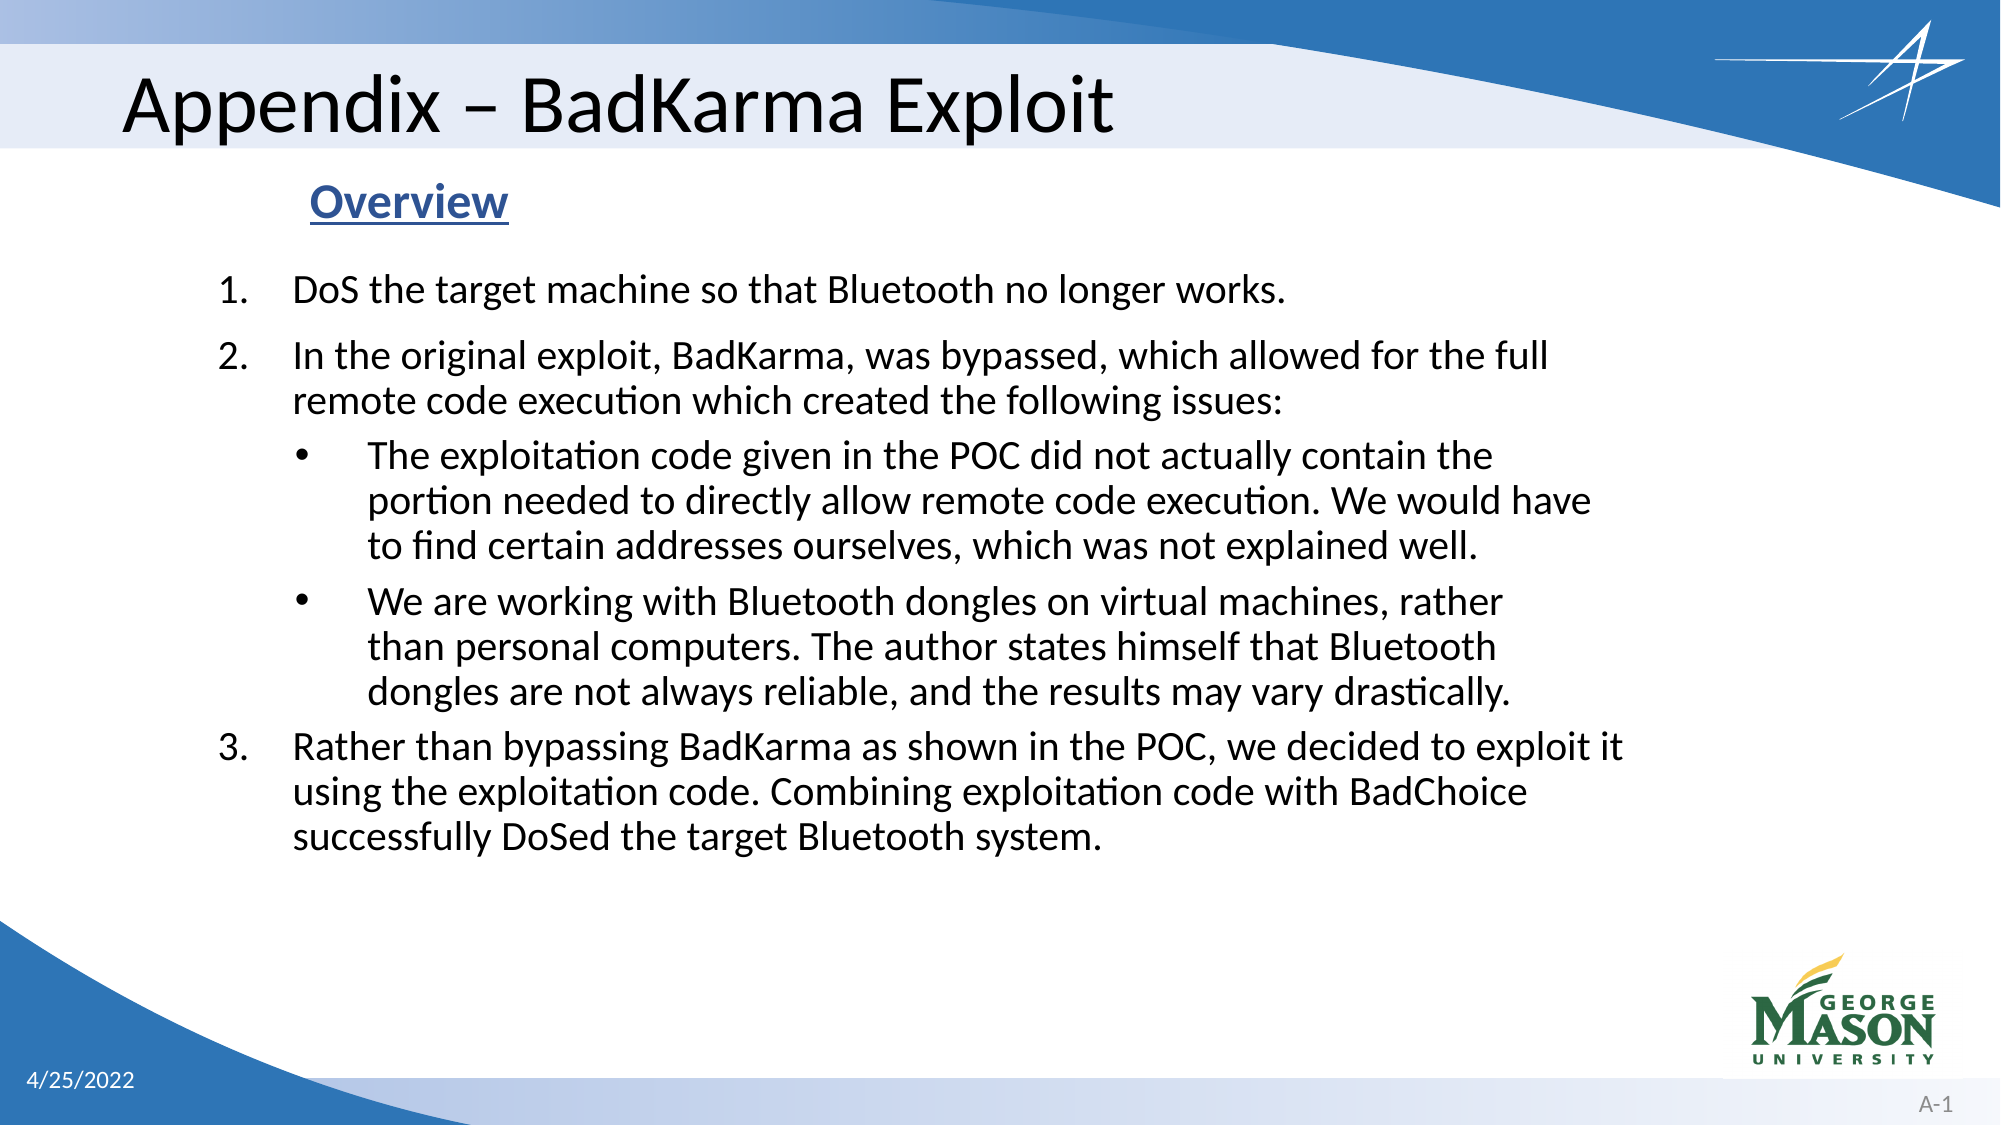

Appendix – BadKarma Exploit
Overview
1.	DoS the target machine so that Bluetooth no longer works.
2.	In the original exploit, BadKarma, was bypassed, which allowed for the full remote code execution which created the following issues:
The exploitation code given in the POC did not actually contain the portion needed to directly allow remote code execution. We would have to find certain addresses ourselves, which was not explained well.
We are working with Bluetooth dongles on virtual machines, rather than personal computers. The author states himself that Bluetooth dongles are not always reliable, and the results may vary drastically.
3.	Rather than bypassing BadKarma as shown in the POC, we decided to exploit it using the exploitation code. Combining exploitation code with BadChoice successfully DoSed the target Bluetooth system.
A-1